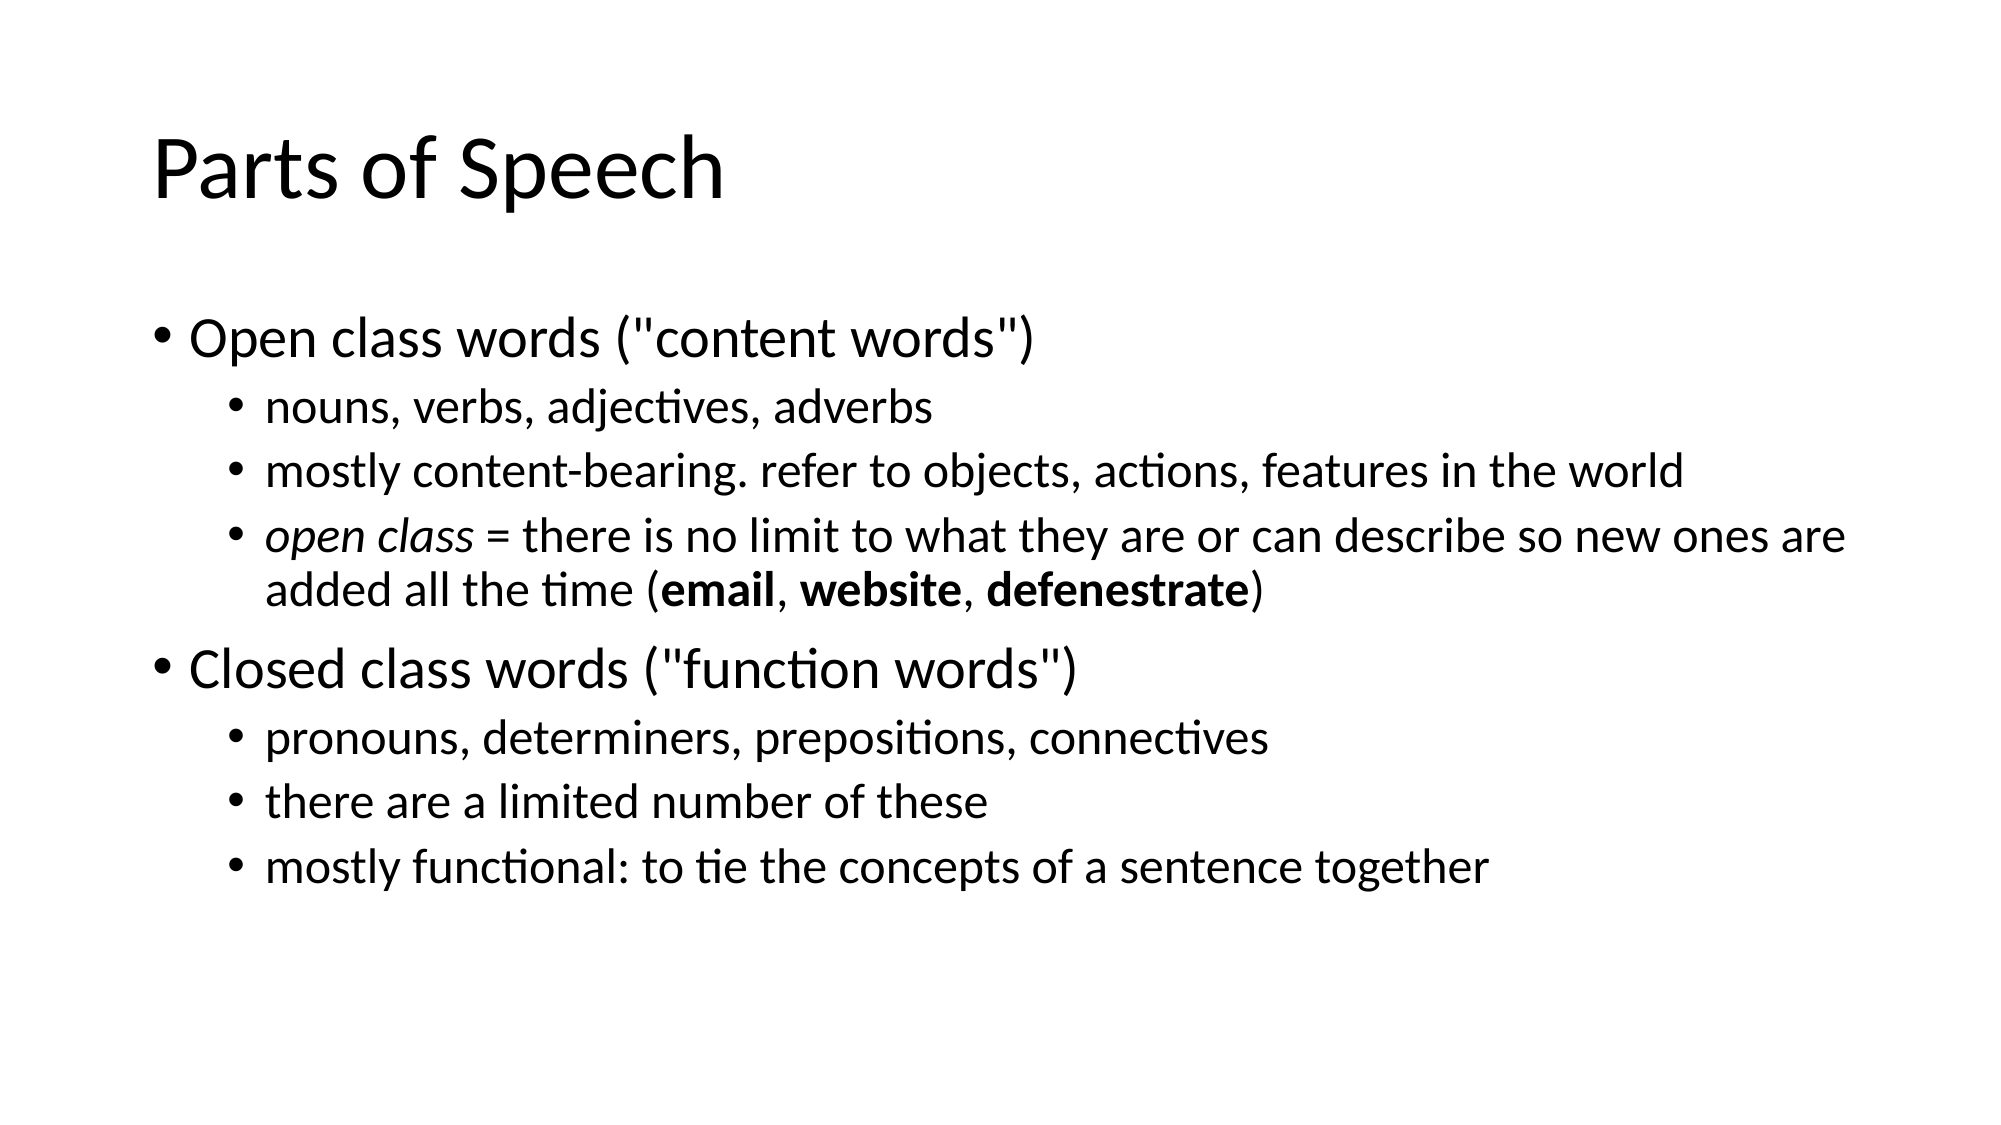

# Parts of Speech
Open class words ("content words")
nouns, verbs, adjectives, adverbs
mostly content-bearing. refer to objects, actions, features in the world
open class = there is no limit to what they are or can describe so new ones are added all the time (email, website, defenestrate)
Closed class words ("function words")
pronouns, determiners, prepositions, connectives
there are a limited number of these
mostly functional: to tie the concepts of a sentence together